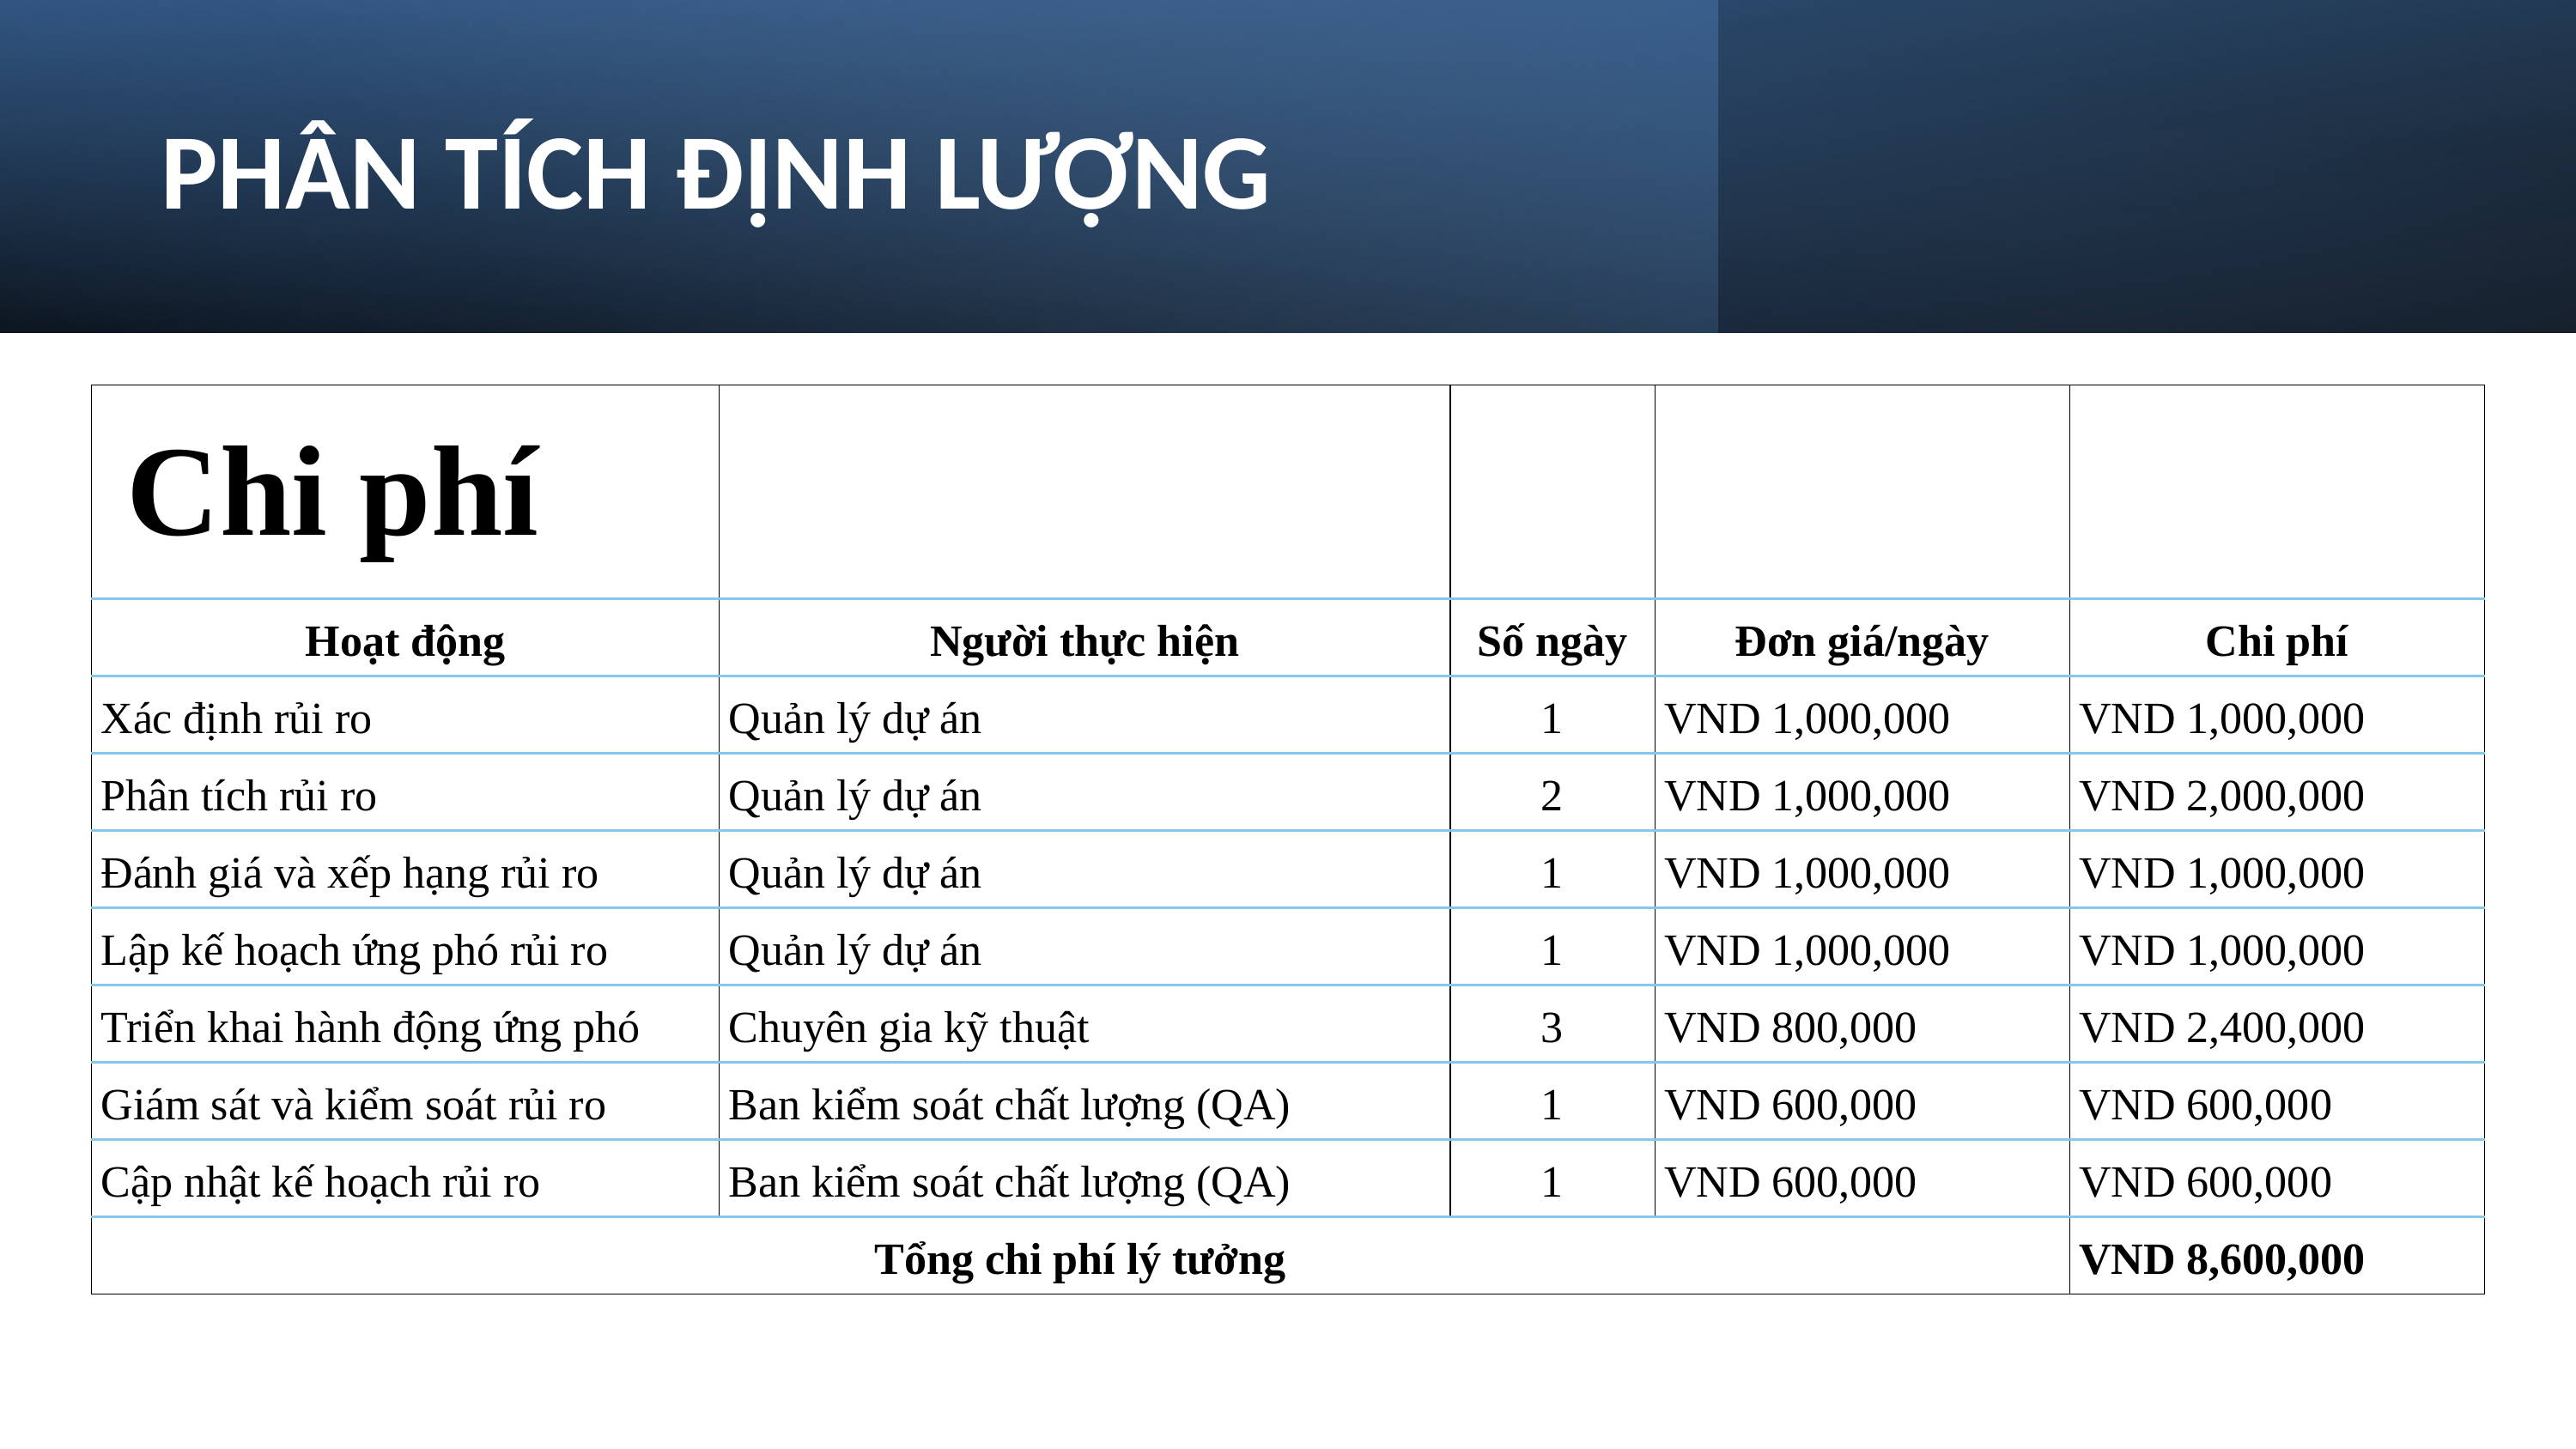

PHÂN TÍCH ĐỊNH LƯỢNG
| Chi phí |  |  |  |  |
| --- | --- | --- | --- | --- |
| Hoạt động | Người thực hiện | Số ngày | Đơn giá/ngày | Chi phí |
| Xác định rủi ro | Quản lý dự án | 1 | VND 1,000,000 | VND 1,000,000 |
| Phân tích rủi ro | Quản lý dự án | 2 | VND 1,000,000 | VND 2,000,000 |
| Đánh giá và xếp hạng rủi ro | Quản lý dự án | 1 | VND 1,000,000 | VND 1,000,000 |
| Lập kế hoạch ứng phó rủi ro | Quản lý dự án | 1 | VND 1,000,000 | VND 1,000,000 |
| Triển khai hành động ứng phó | Chuyên gia kỹ thuật | 3 | VND 800,000 | VND 2,400,000 |
| Giám sát và kiểm soát rủi ro | Ban kiểm soát chất lượng (QA) | 1 | VND 600,000 | VND 600,000 |
| Cập nhật kế hoạch rủi ro | Ban kiểm soát chất lượng (QA) | 1 | VND 600,000 | VND 600,000 |
| Tổng chi phí lý tưởng |  |  |  | VND 8,600,000 |